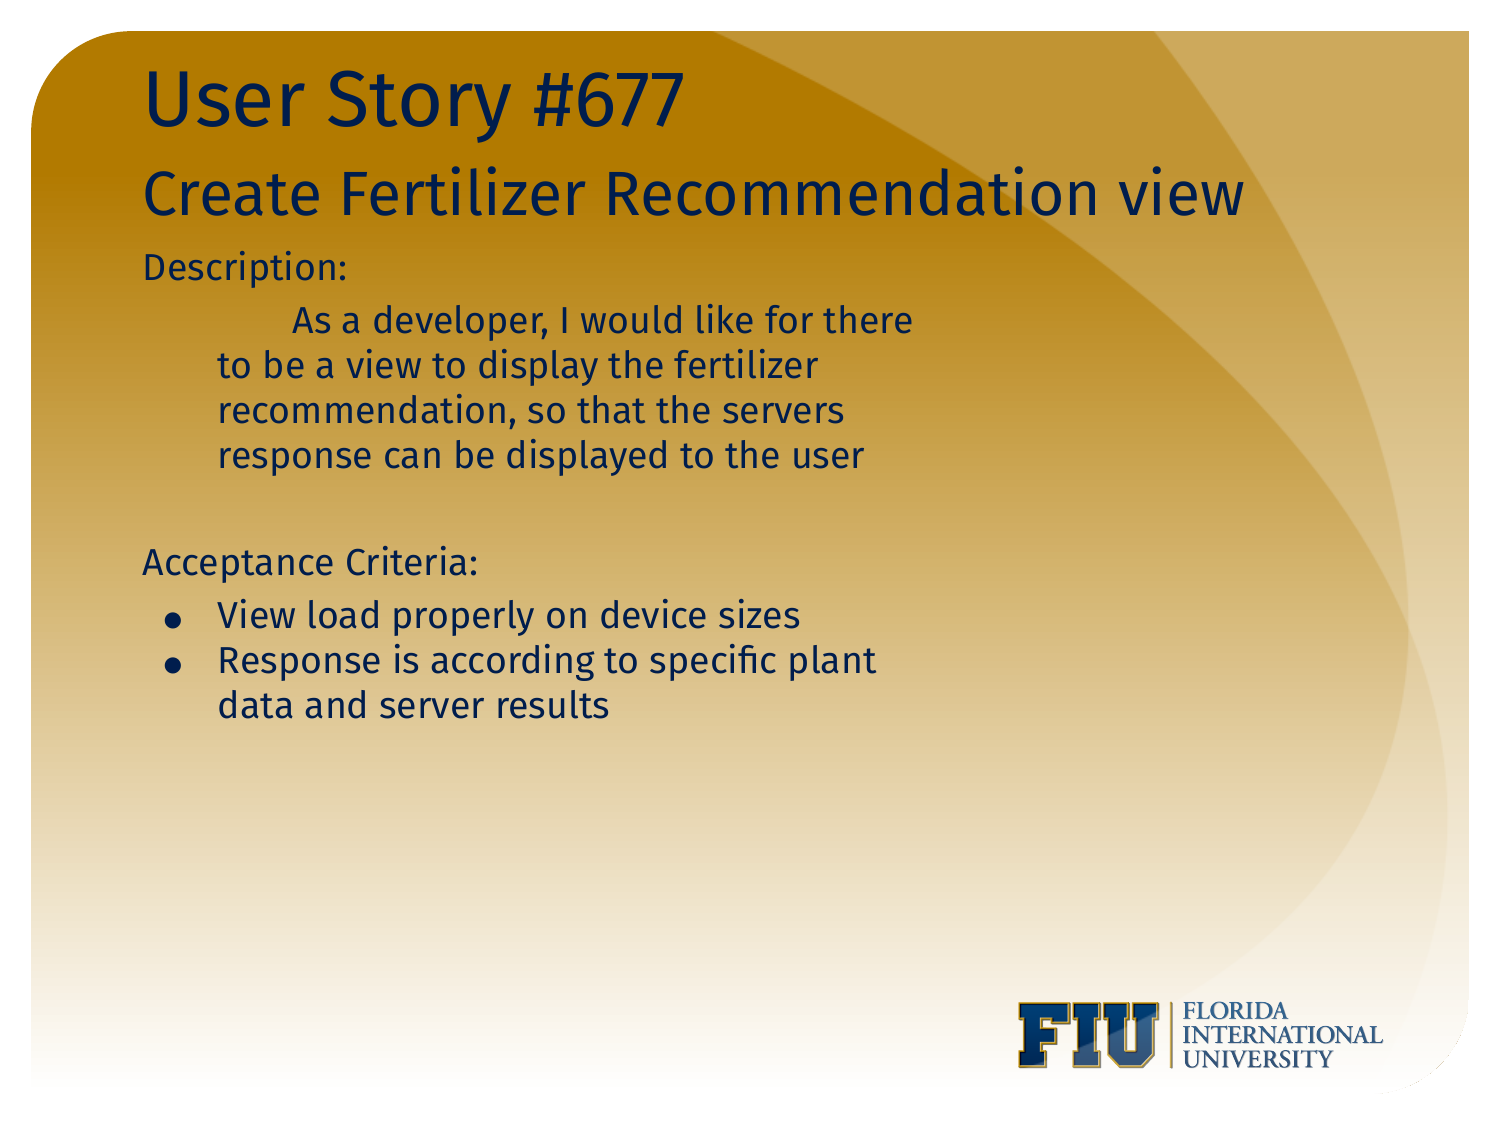

# User Story #677
Create Fertilizer Recommendation view
Description:
As a developer, I would like for there to be a view to display the fertilizer recommendation, so that the servers response can be displayed to the user

Acceptance Criteria:
View load properly on device sizes
Response is according to specific plant data and server results